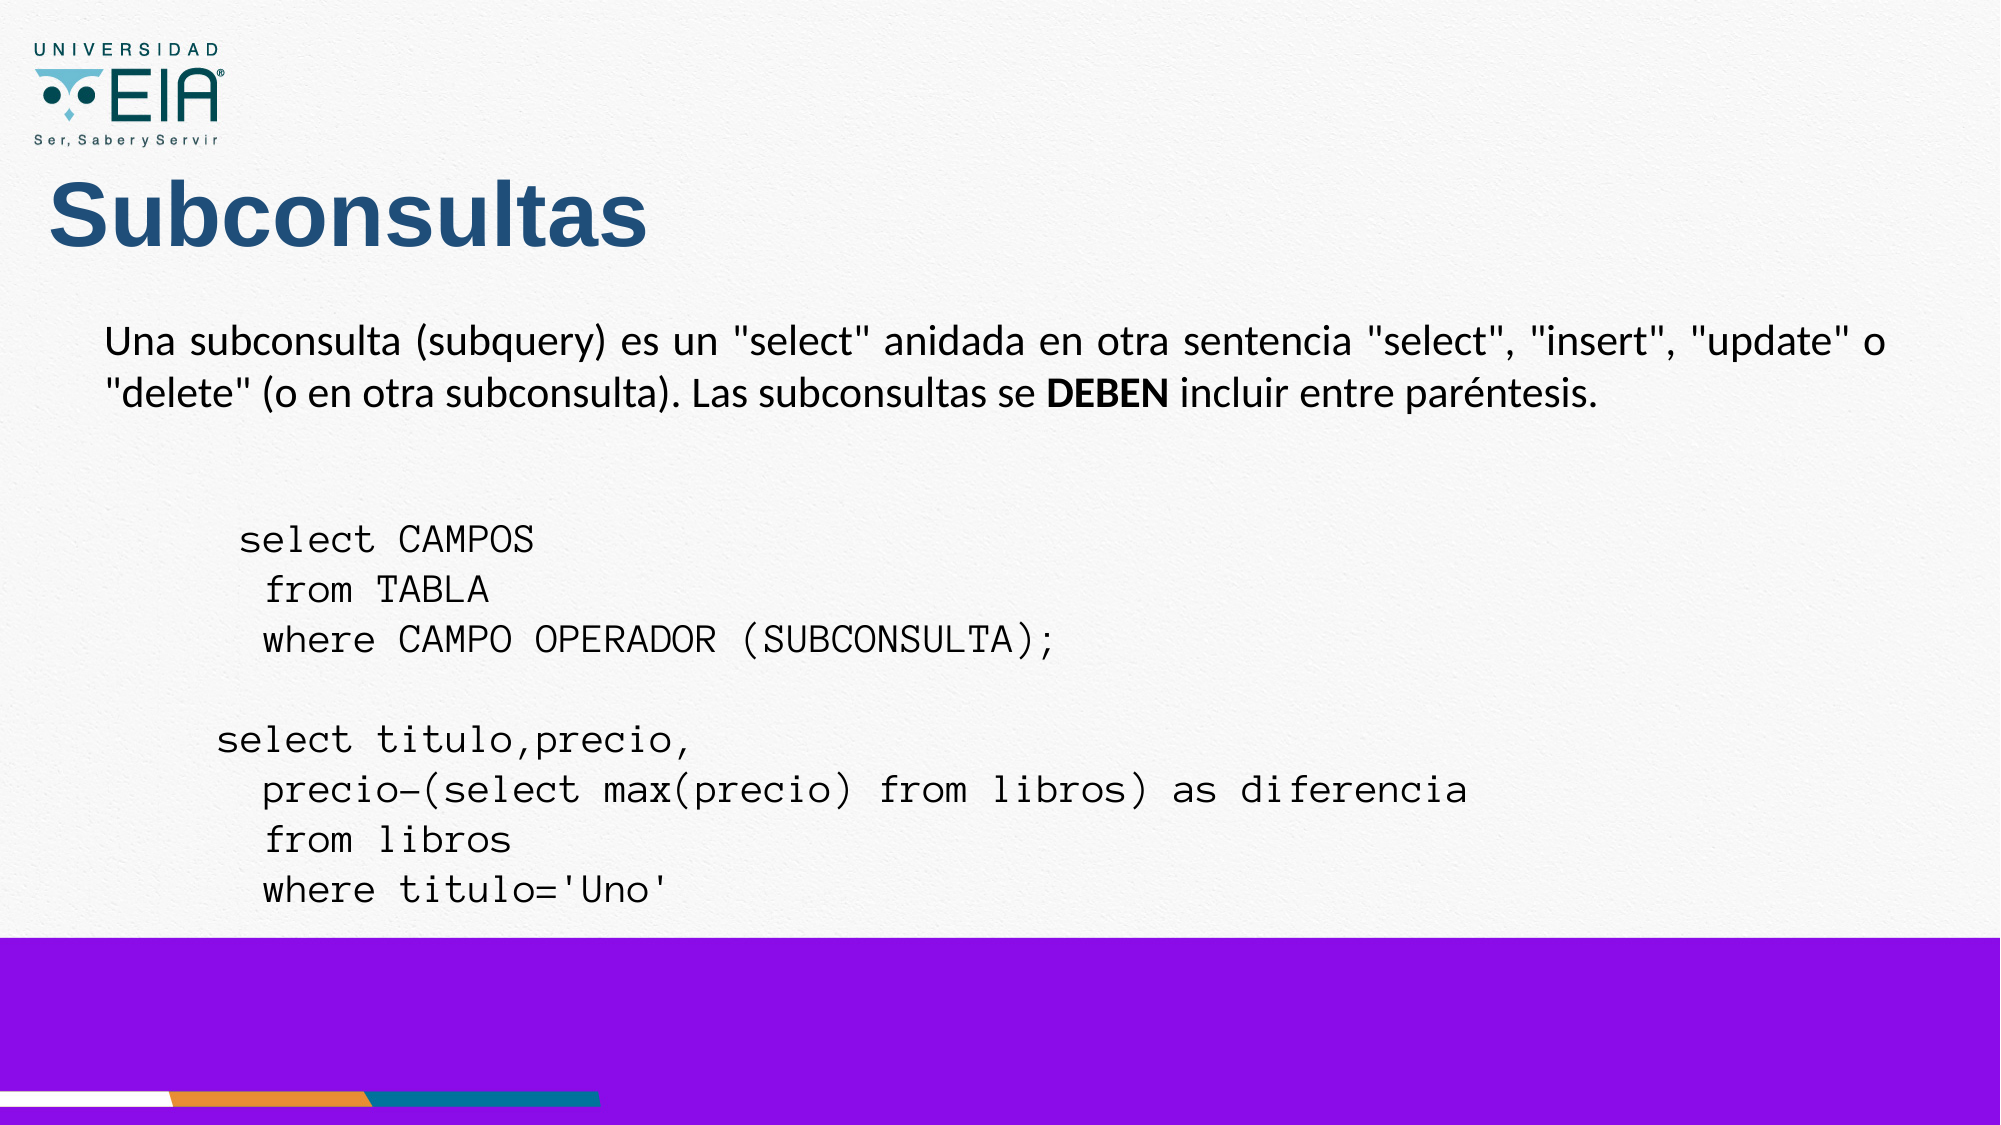

# Subconsultas
Una subconsulta (subquery) es un "select" anidada en otra sentencia "select", "insert", "update" o "delete" (o en otra subconsulta). Las subconsultas se DEBEN incluir entre paréntesis.
 select CAMPOS
  from TABLA
  where CAMPO OPERADOR (SUBCONSULTA);

select titulo,precio,
  precio-(select max(precio) from libros) as diferencia
  from libros
  where titulo='Uno'